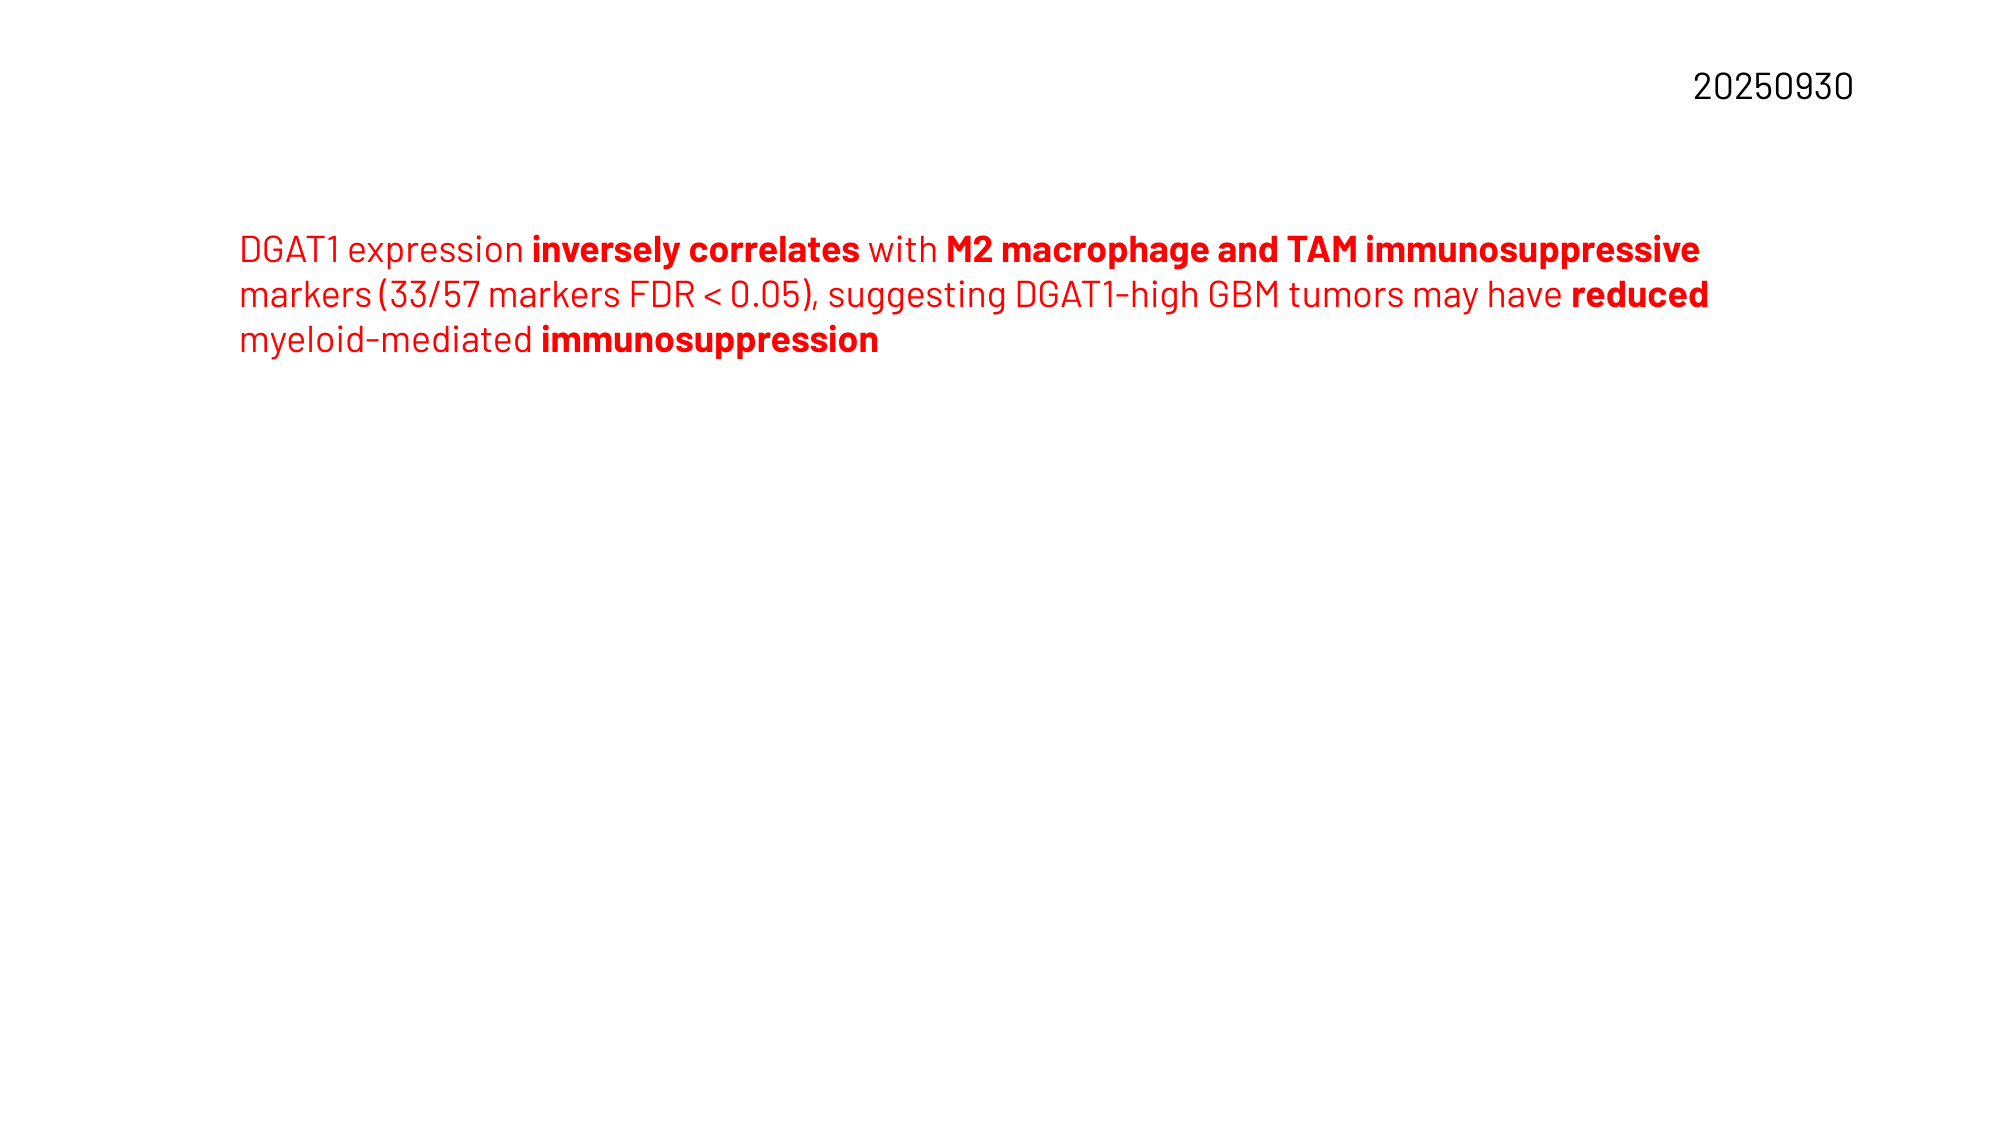

20250930
DGAT1 expression inversely correlates with M2 macrophage and TAM immunosuppressive markers (33/57 markers FDR < 0.05), suggesting DGAT1-high GBM tumors may have reduced myeloid-mediated immunosuppression